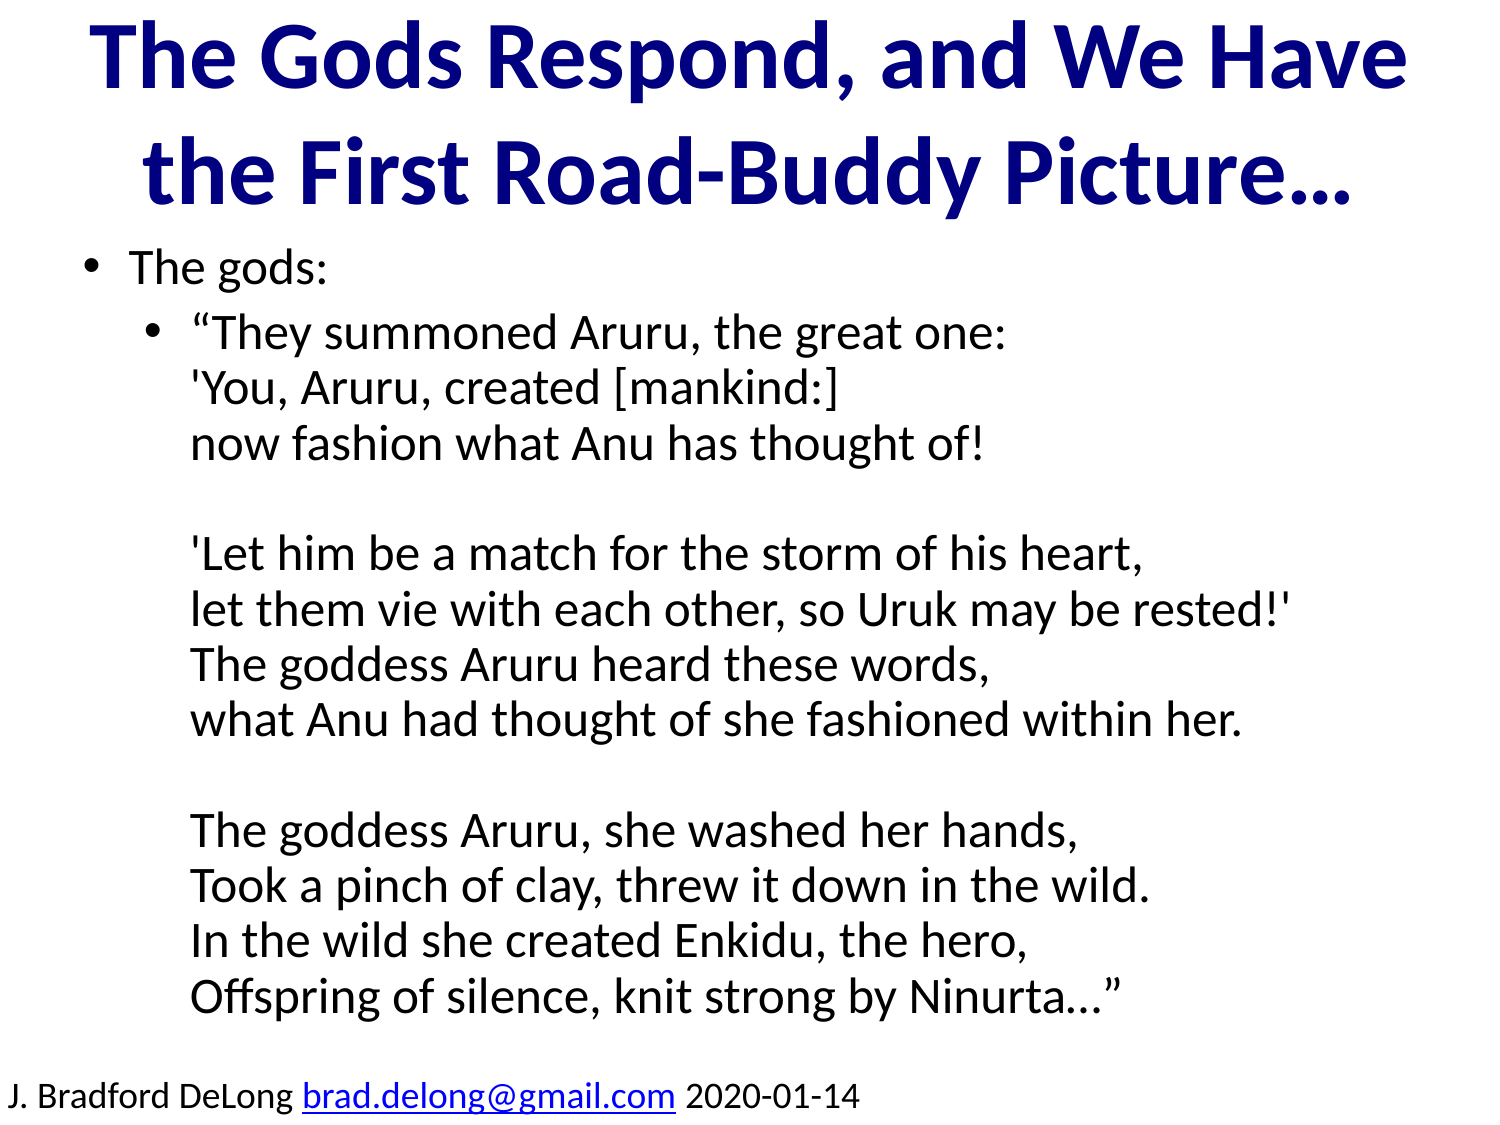

The Gods Respond, and We Have the First Road-Buddy Picture…
The gods:
“They summoned Aruru, the great one:
'You, Aruru, created [mankind:]
now fashion what Anu has thought of!
'Let him be a match for the storm of his heart,
let them vie with each other, so Uruk may be rested!'
The goddess Aruru heard these words,
what Anu had thought of she fashioned within her.
The goddess Aruru, she washed her hands,
Took a pinch of clay, threw it down in the wild.
In the wild she created Enkidu, the hero,
Offspring of silence, knit strong by Ninurta…”
J. Bradford DeLong brad.delong@gmail.com 2020-01-14